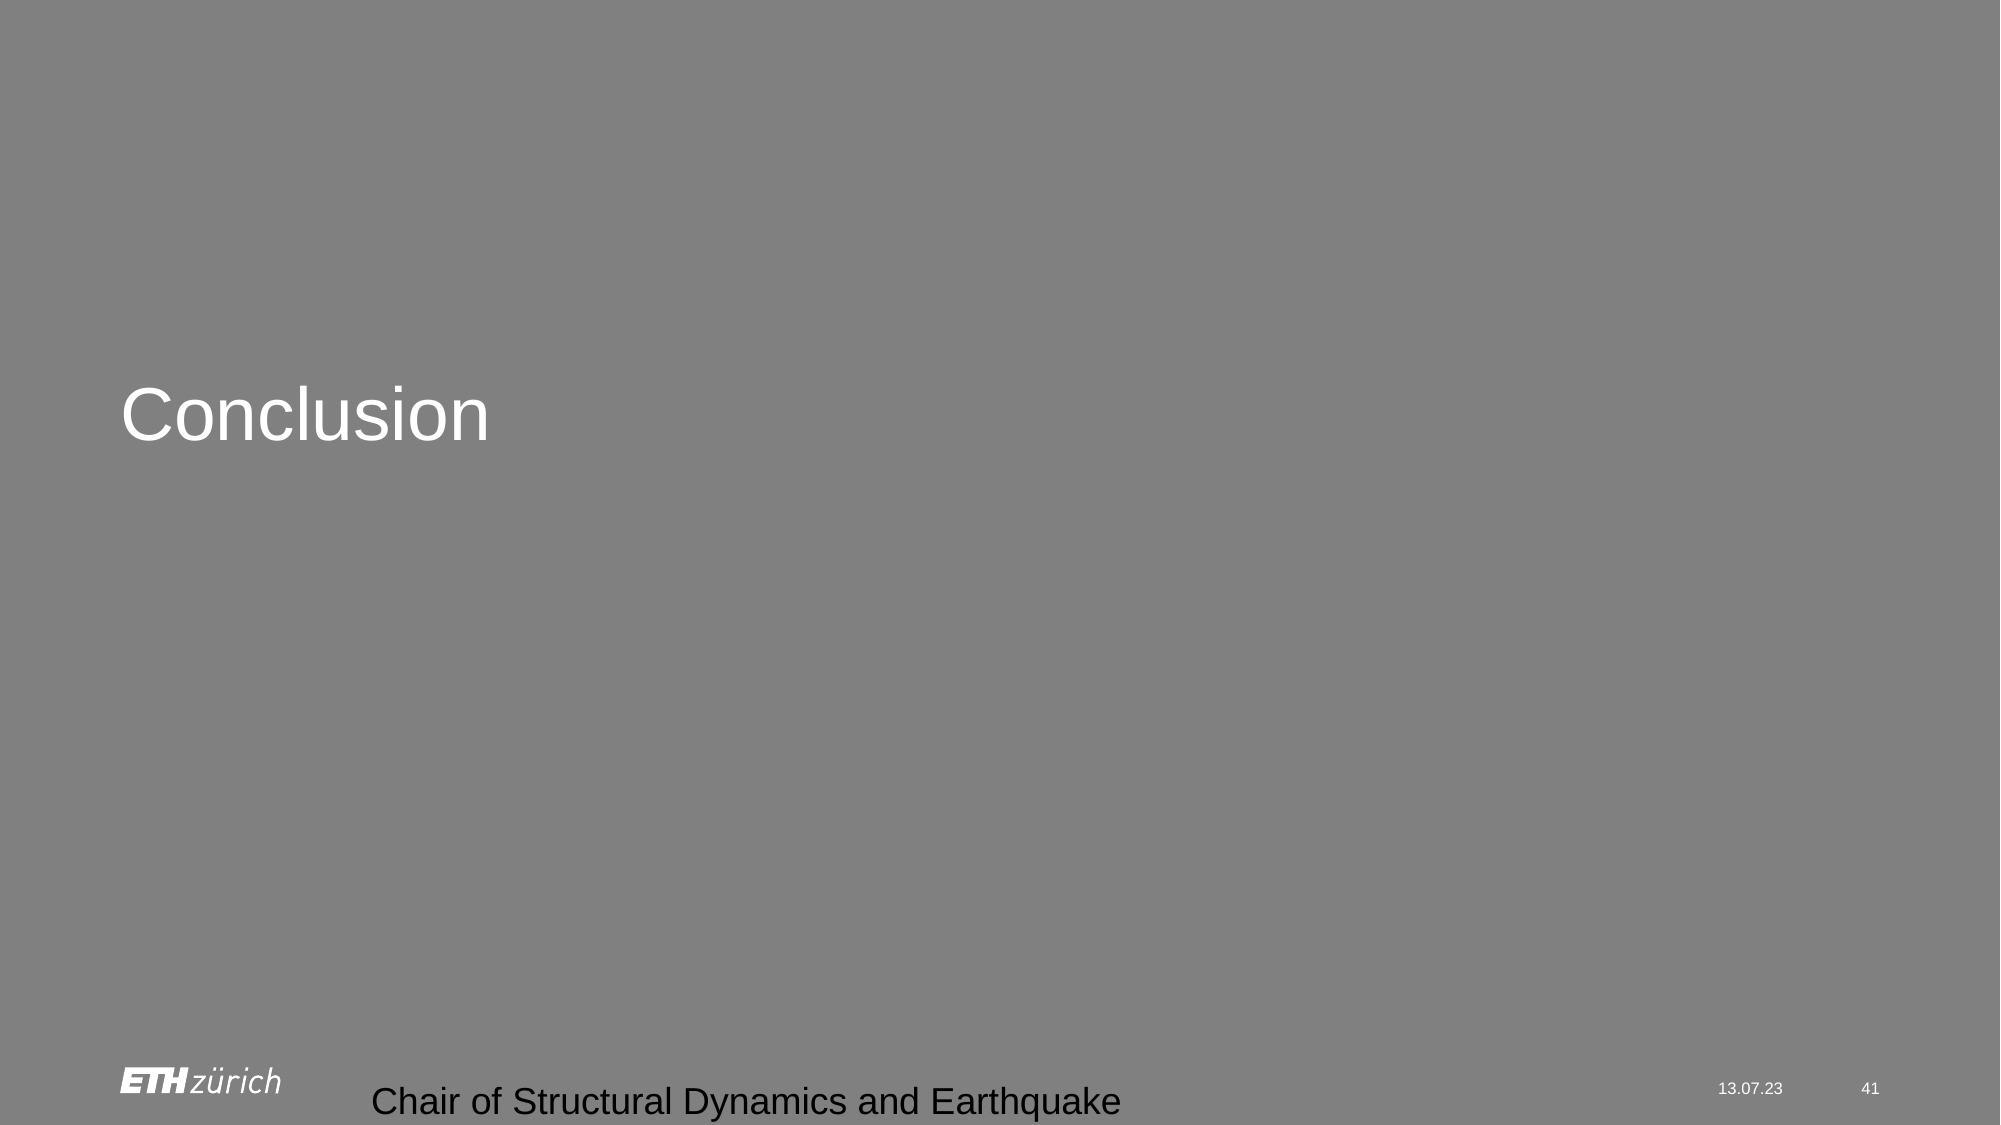

# Conclusion
Chair of Structural Dynamics and Earthquake Engineering
13.07.23
41